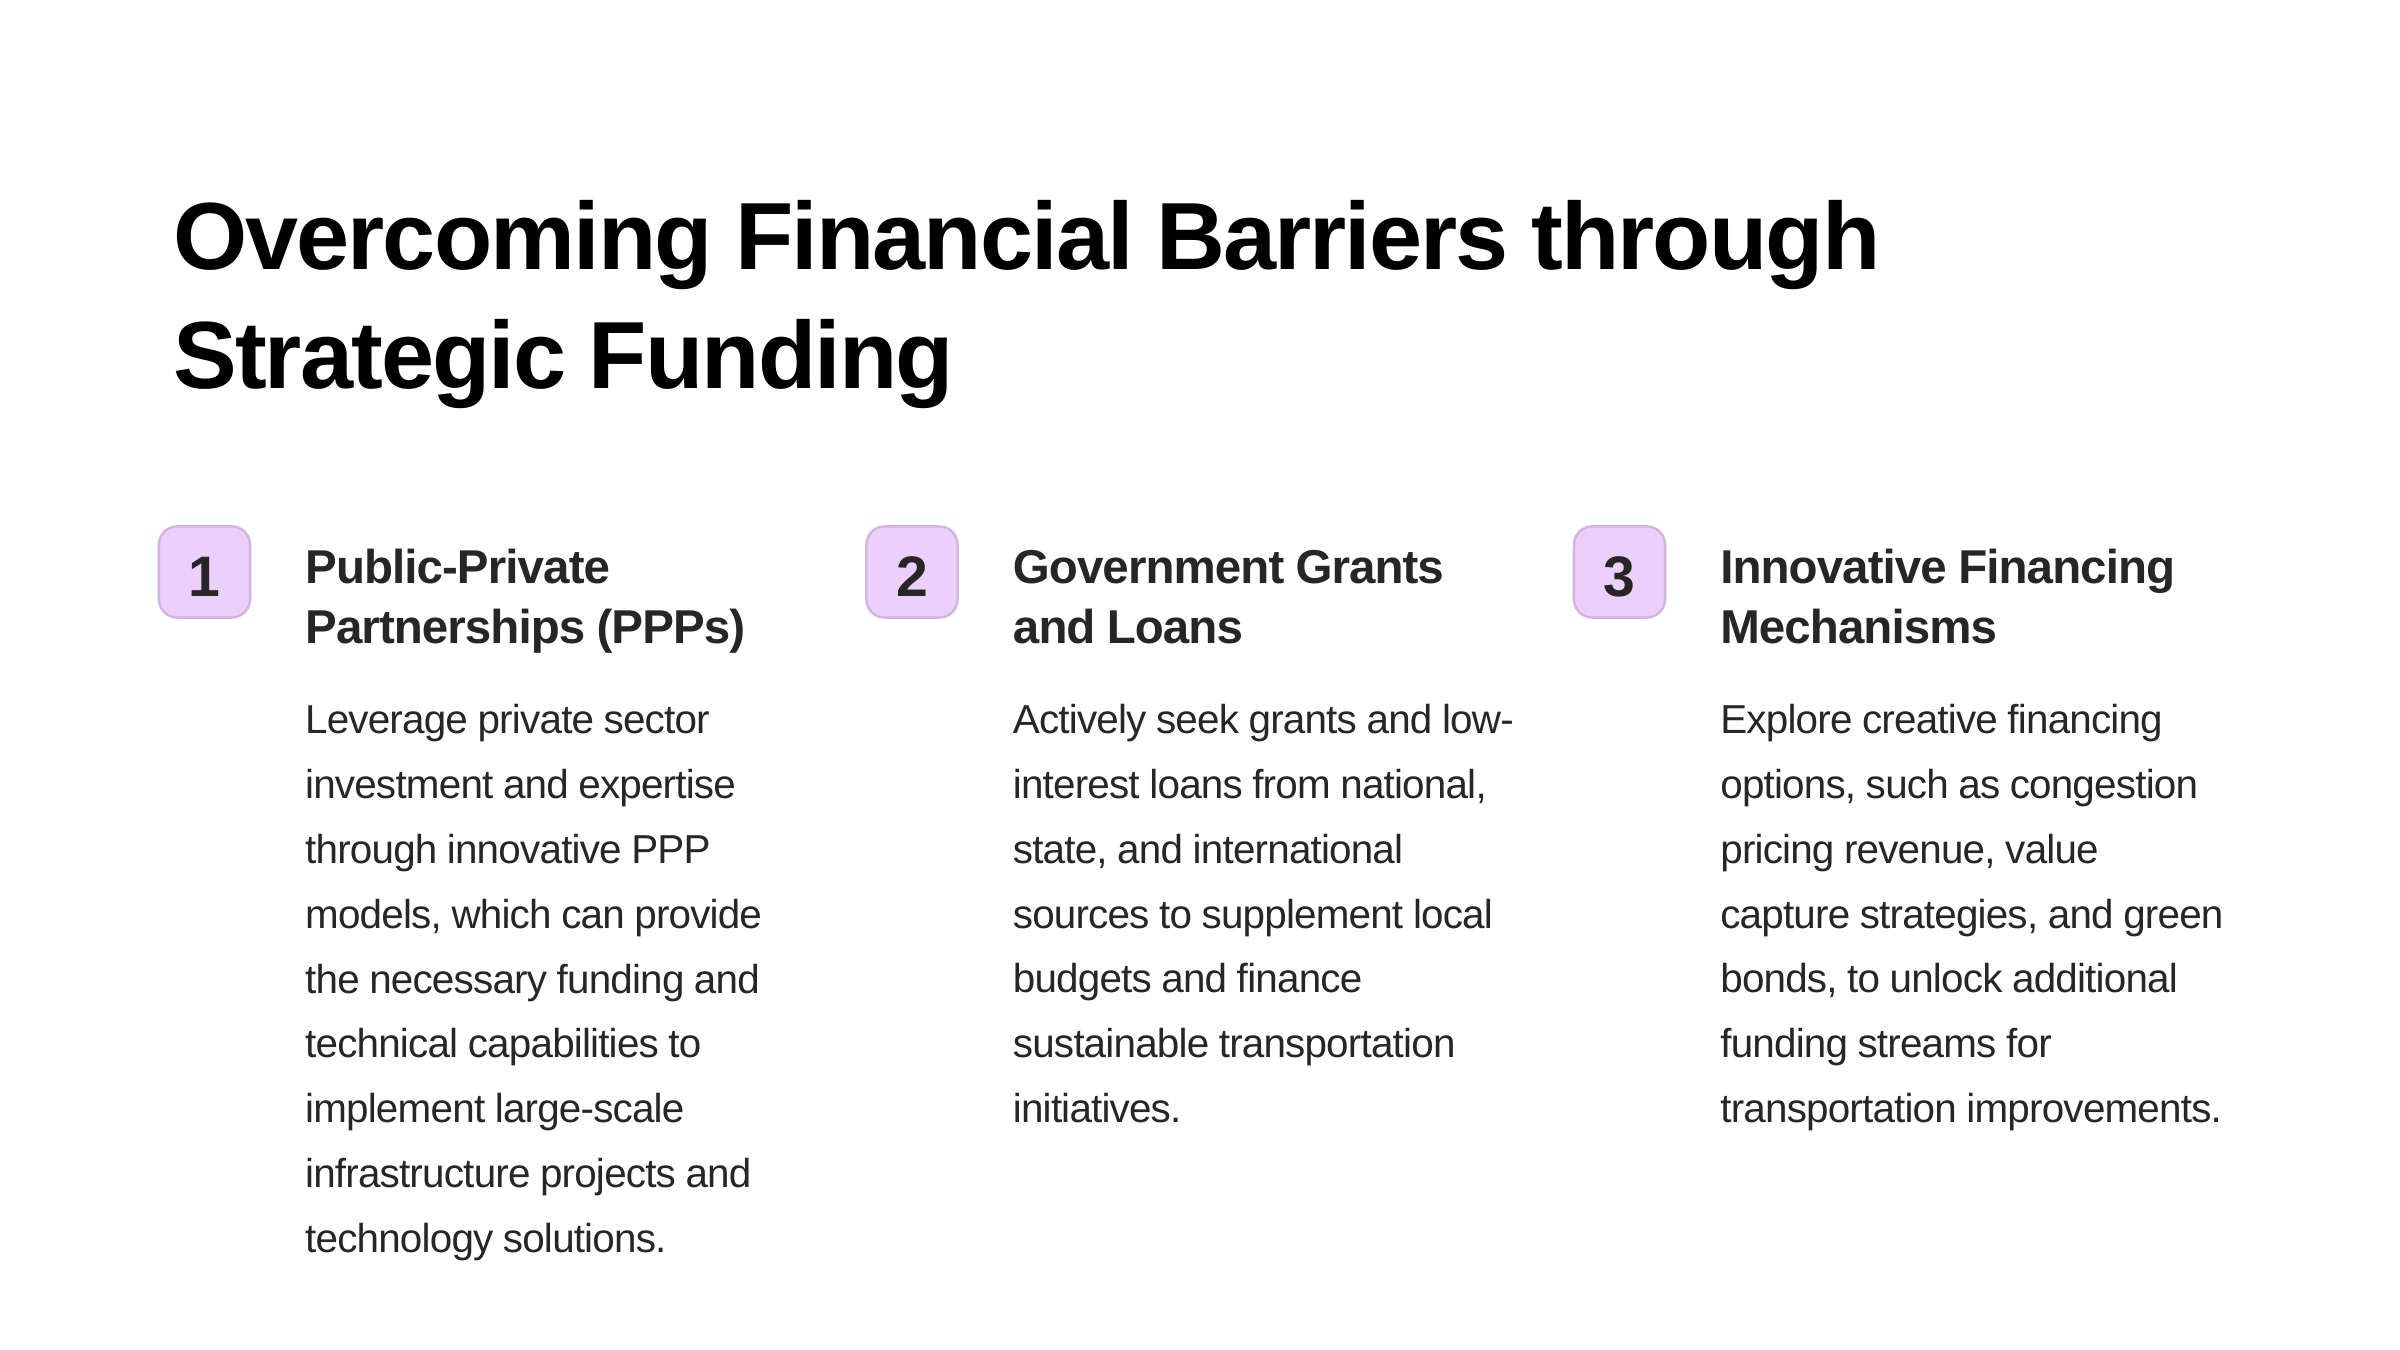

Overcoming Financial Barriers through Strategic Funding

Public-Private Partnerships (PPPs)

Government Grants and Loans

Innovative Financing Mechanisms
1
2
3
Leverage private sector investment and expertise through innovative PPP models, which can provide the necessary funding and technical capabilities to implement large-scale infrastructure projects and technology solutions.
Actively seek grants and low-interest loans from national, state, and international sources to supplement local budgets and finance sustainable transportation initiatives.
Explore creative financing options, such as congestion pricing revenue, value capture strategies, and green bonds, to unlock additional funding streams for transportation improvements.